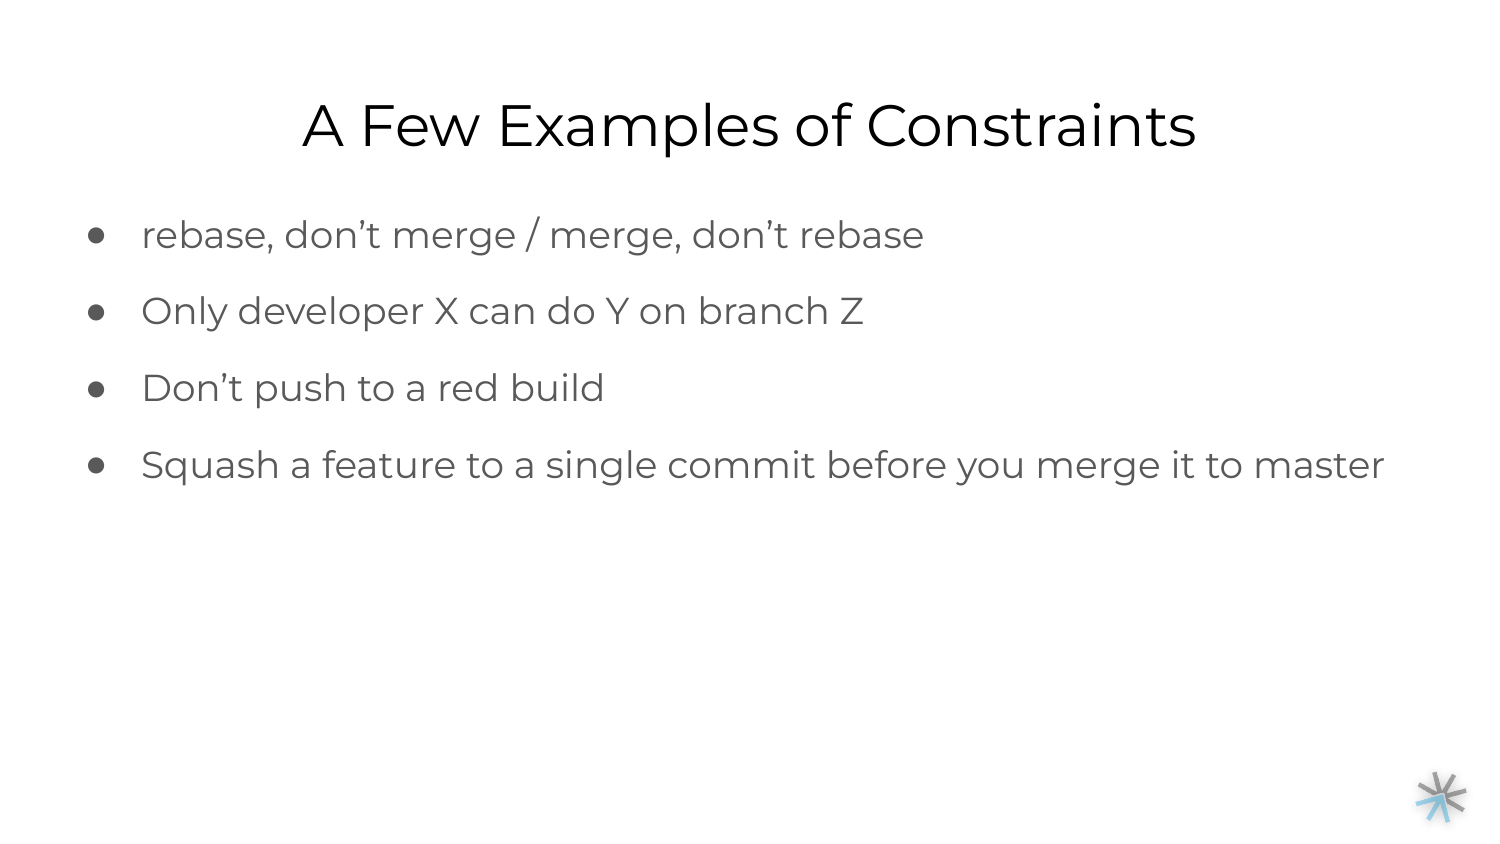

# A Few Examples of Constraints
rebase, don’t merge / merge, don’t rebase
Only developer X can do Y on branch Z
Don’t push to a red build
Squash a feature to a single commit before you merge it to master